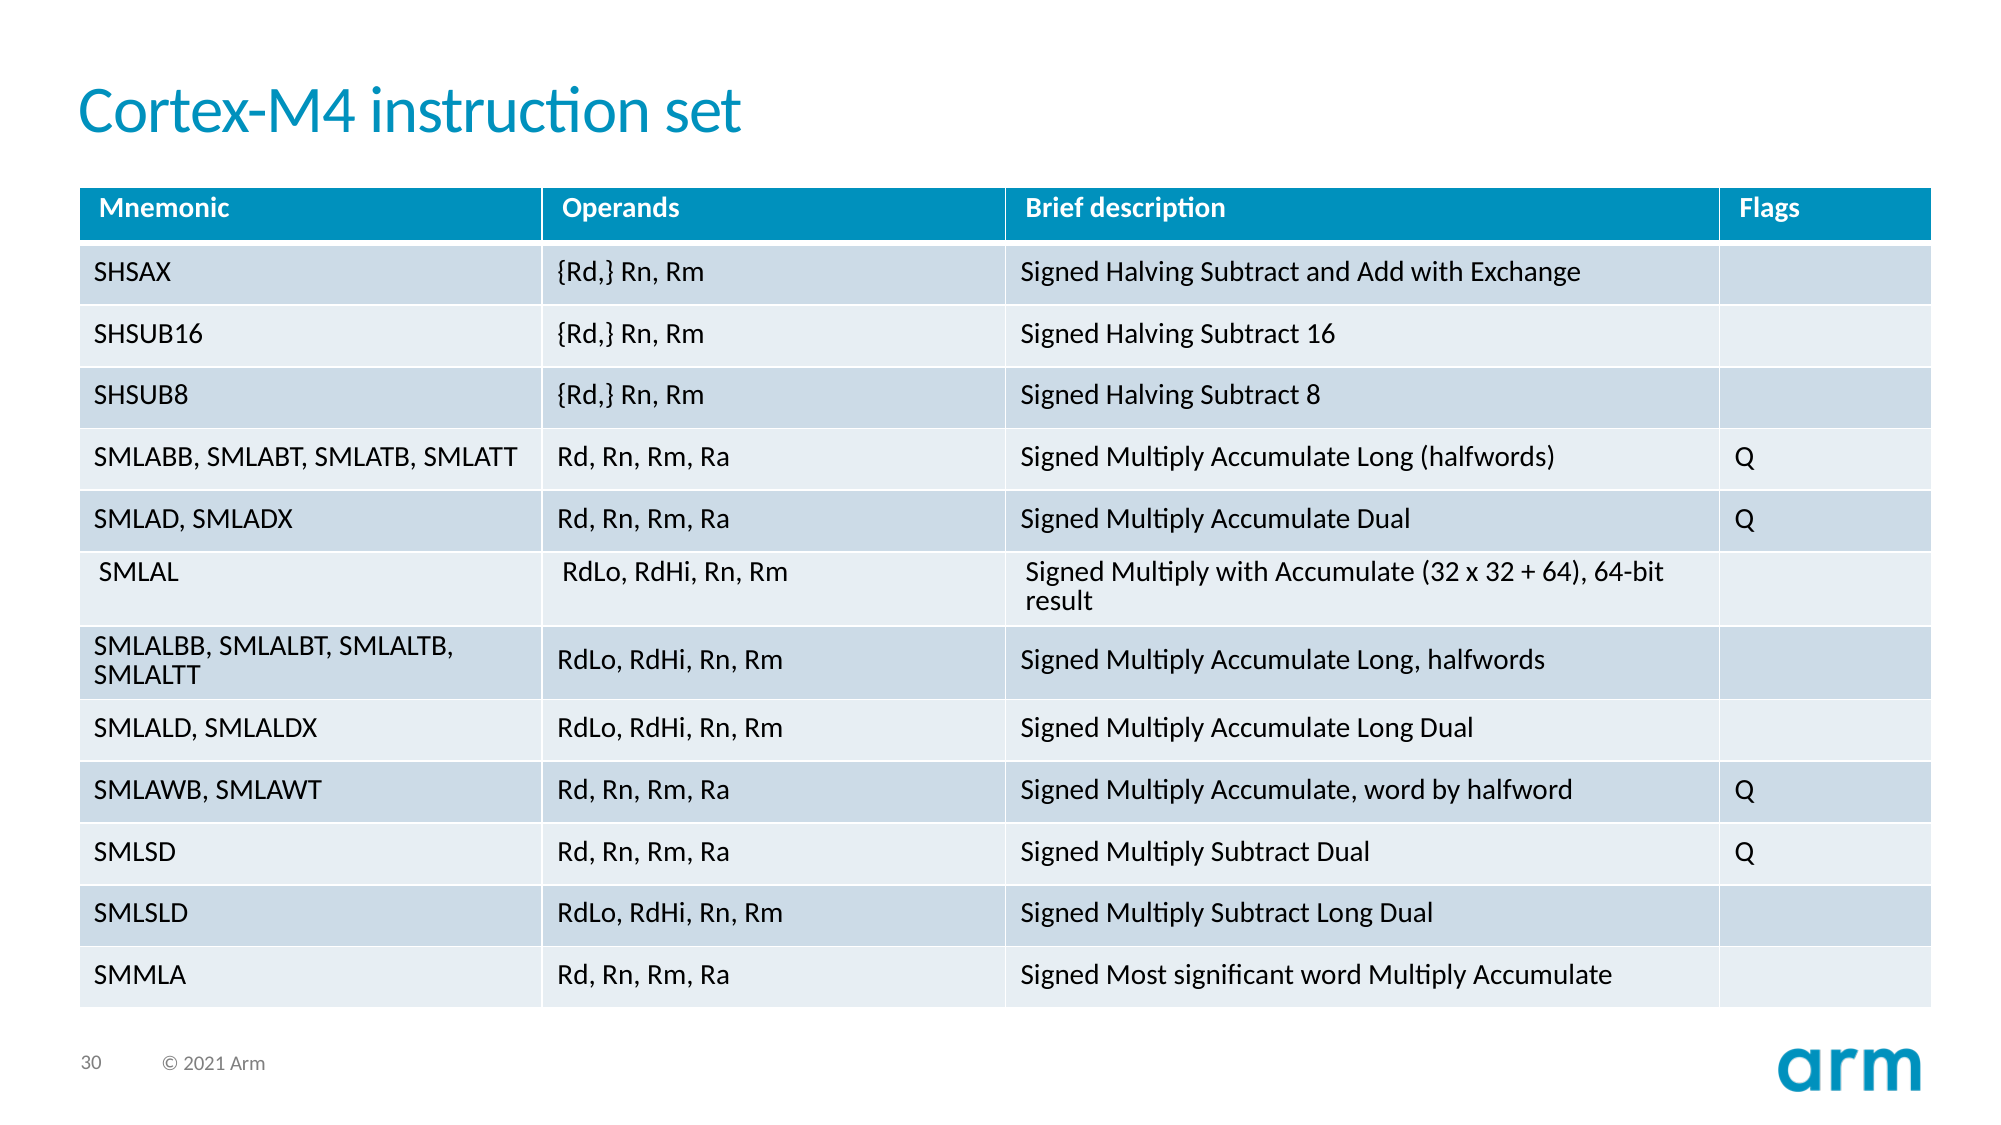

# Cortex-M4 instruction set

| Mnemonic | Operands | Brief description | Flags |
| --- | --- | --- | --- |
| SHSAX | {Rd,} Rn, Rm | Signed Halving Subtract and Add with Exchange |  |
| SHSUB16 | {Rd,} Rn, Rm | Signed Halving Subtract 16 |  |
| SHSUB8 | {Rd,} Rn, Rm | Signed Halving Subtract 8 |  |
| SMLABB, SMLABT, SMLATB, SMLATT | Rd, Rn, Rm, Ra | Signed Multiply Accumulate Long (halfwords) | Q |
| SMLAD, SMLADX | Rd, Rn, Rm, Ra | Signed Multiply Accumulate Dual | Q |
| SMLAL | RdLo, RdHi, Rn, Rm | Signed Multiply with Accumulate (32 x 32 + 64), 64-bit result |  |
| SMLALBB, SMLALBT, SMLALTB, SMLALTT | RdLo, RdHi, Rn, Rm | Signed Multiply Accumulate Long, halfwords |  |
| SMLALD, SMLALDX | RdLo, RdHi, Rn, Rm | Signed Multiply Accumulate Long Dual |  |
| SMLAWB, SMLAWT | Rd, Rn, Rm, Ra | Signed Multiply Accumulate, word by halfword | Q |
| SMLSD | Rd, Rn, Rm, Ra | Signed Multiply Subtract Dual | Q |
| SMLSLD | RdLo, RdHi, Rn, Rm | Signed Multiply Subtract Long Dual |  |
| SMMLA | Rd, Rn, Rm, Ra | Signed Most significant word Multiply Accumulate |  |